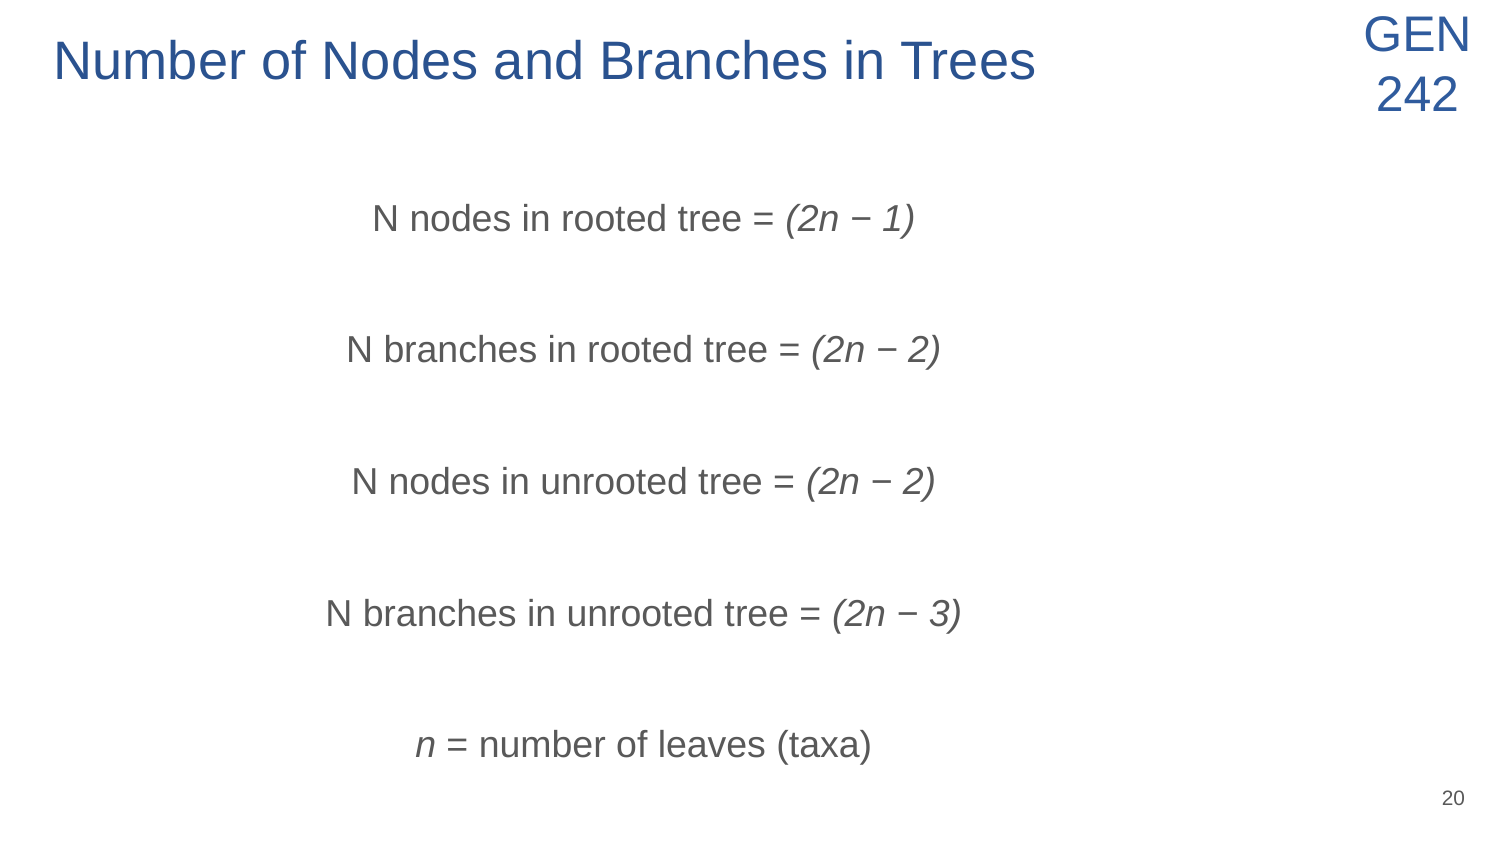

# Number of Nodes and Branches in Trees
N nodes in rooted tree = (2n − 1)

N branches in rooted tree = (2n − 2)

N nodes in unrooted tree = (2n − 2)

N branches in unrooted tree = (2n − 3)

n = number of leaves (taxa)
20